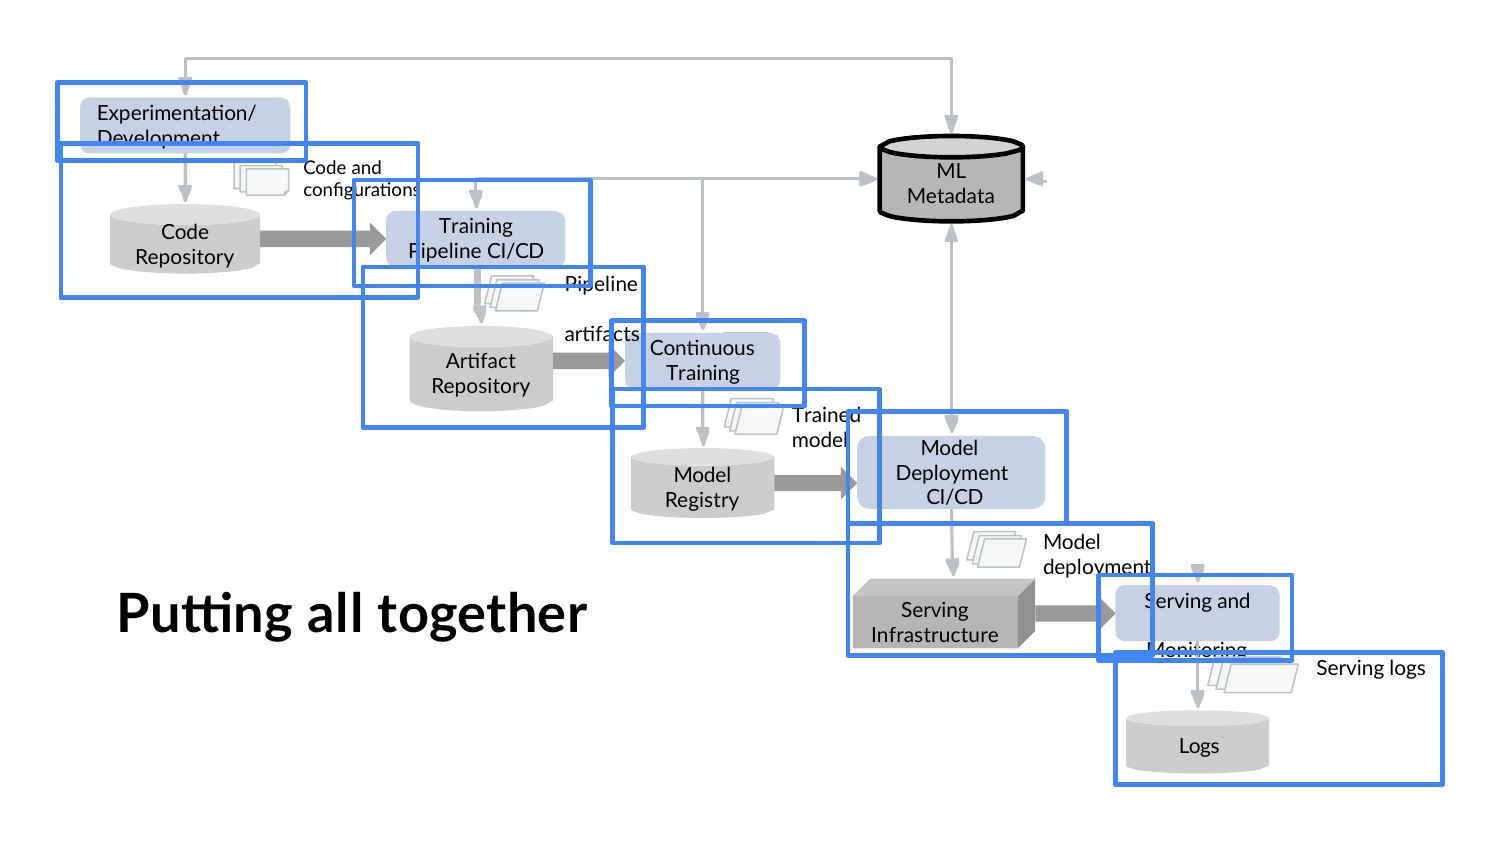

Experimentation/

Development

Code and
ML

conﬁgurations
Metadata

Training
Code  Repository
Pipeline CI/CD
Pipeline  artifacts

Continuous

Artifact  Repository
Training

Trained
model
Model  Deployment  CI/CD

Model  Registry

Model  deployment
Putting all together

Serving and  Monitoring
Serving  Infrastructure
Serving logs

Logs